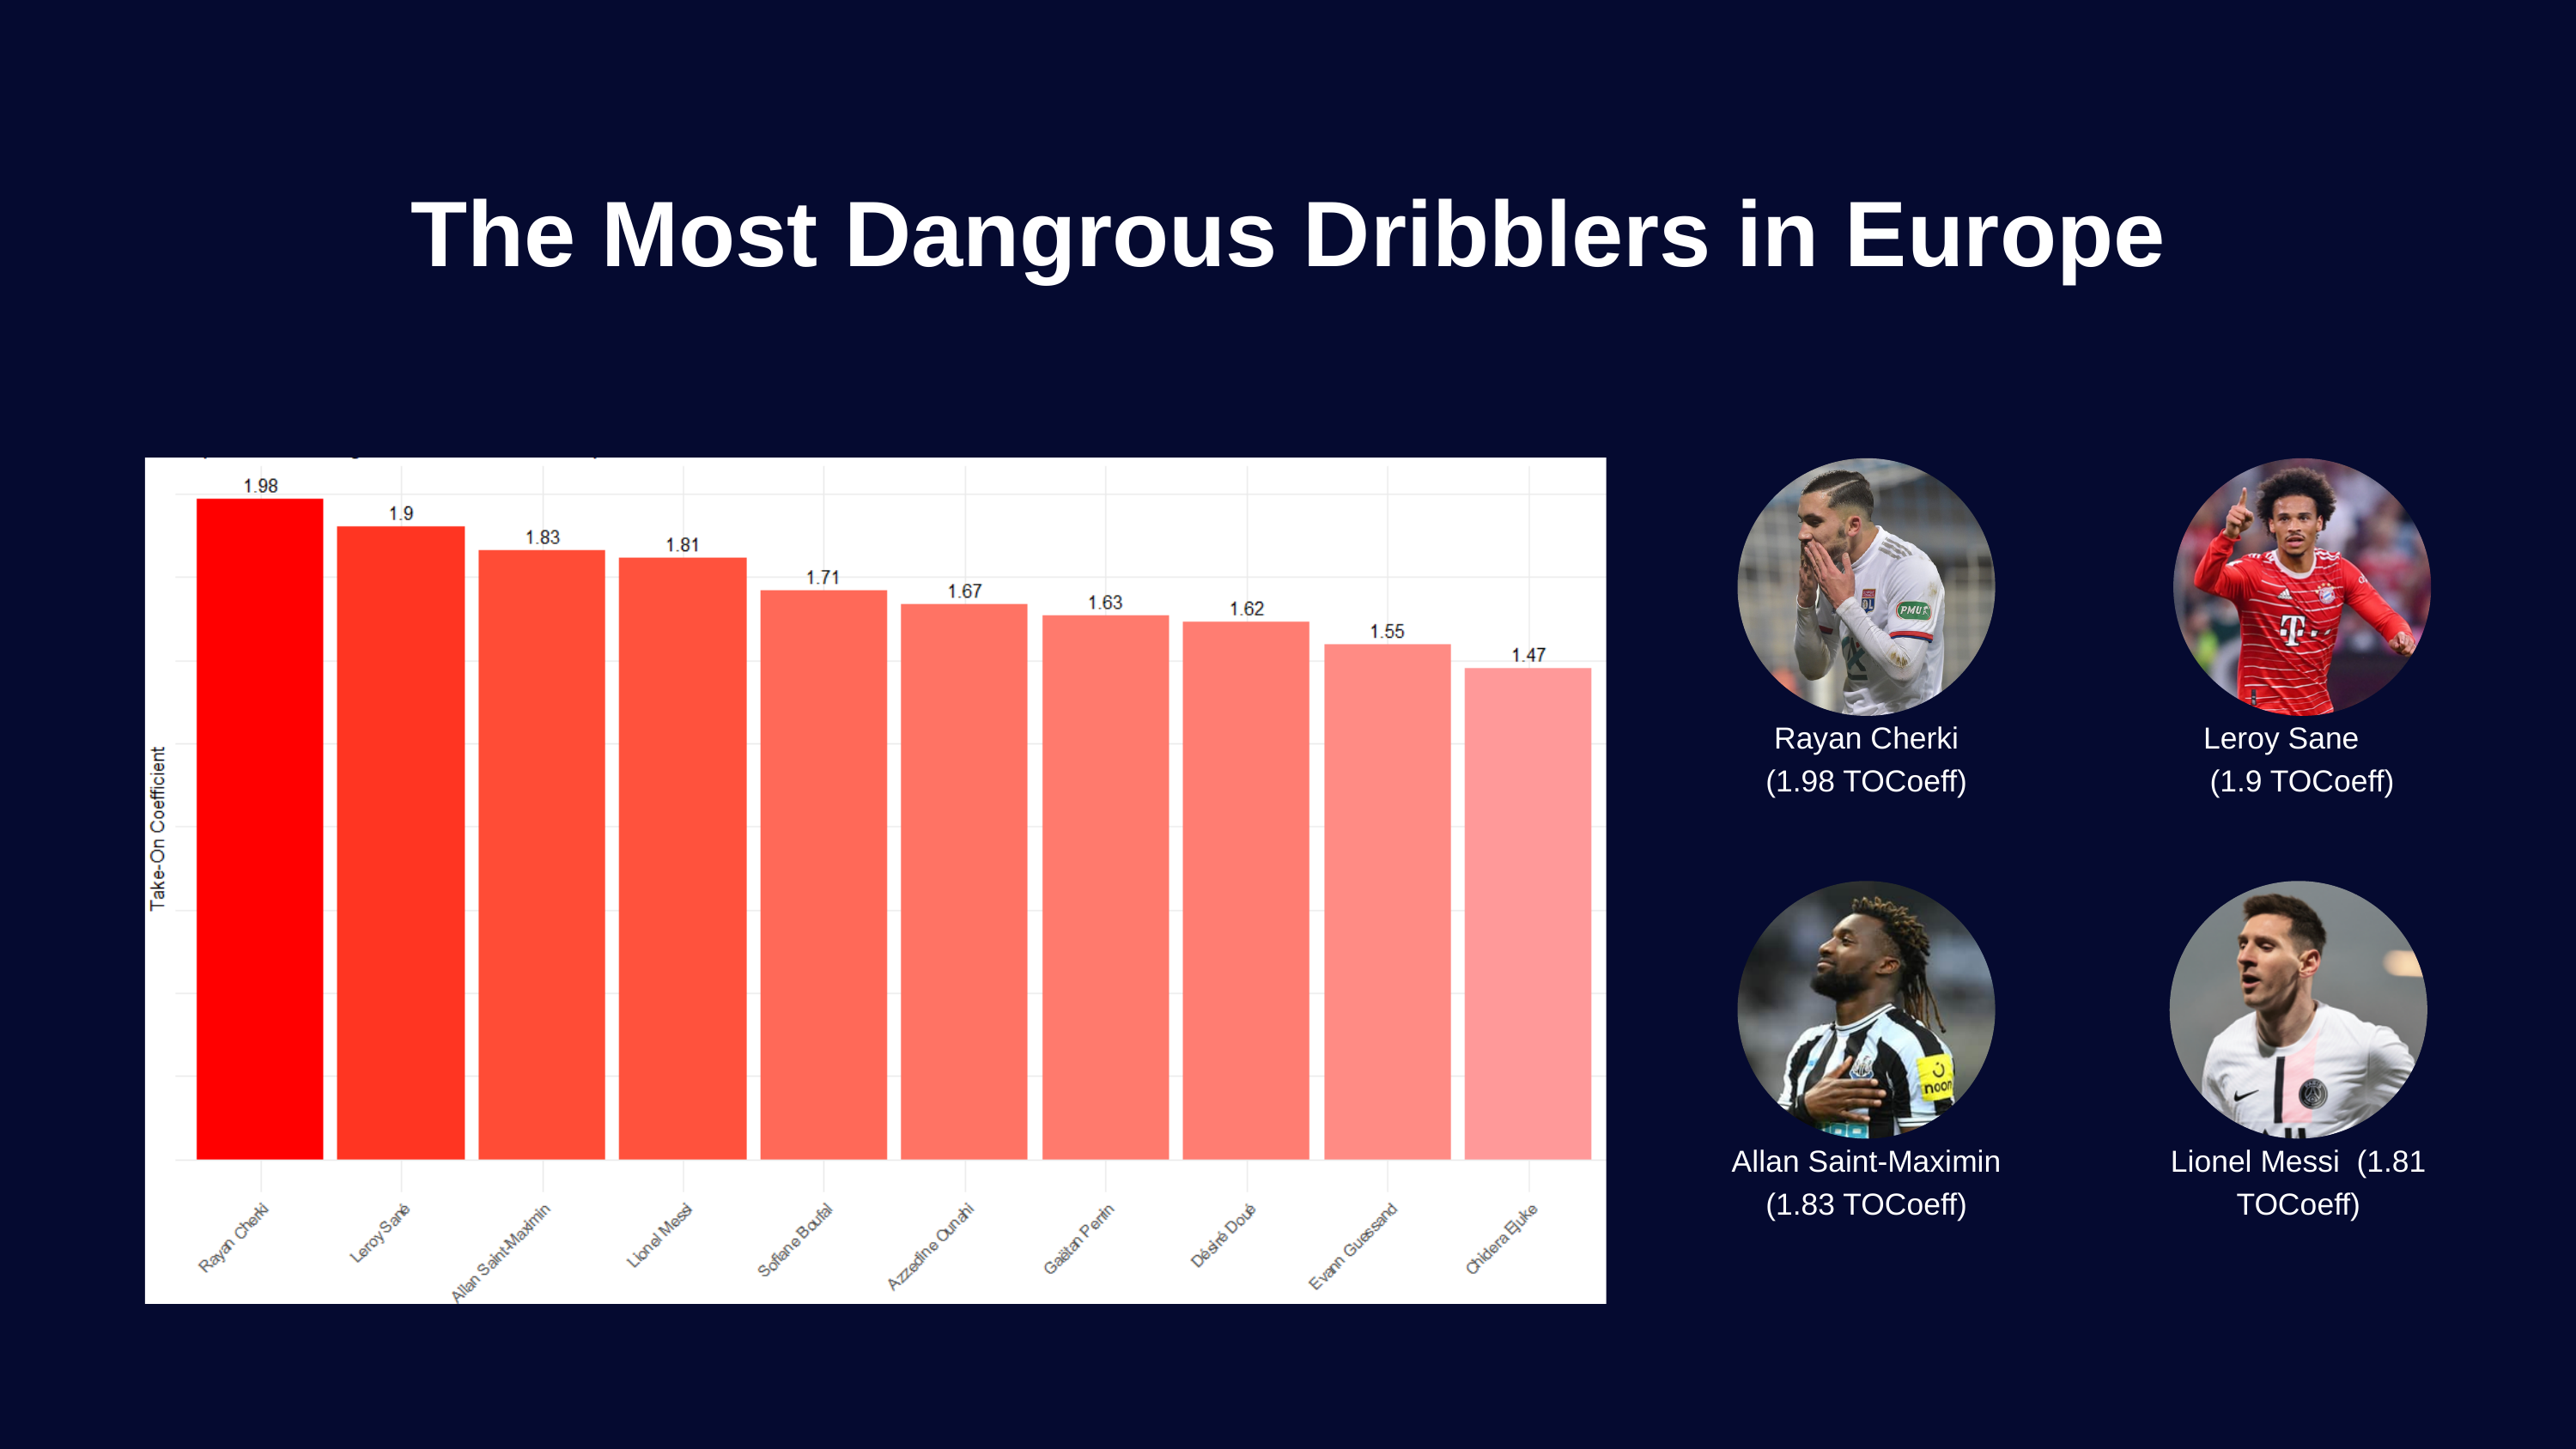

The Most Dangrous Dribblers in Europe

Rayan Cherki (1.98 TOCoeff)

Leroy Sane      (1.9 TOCoeff)

Allan Saint-Maximin (1.83 TOCoeff)

Lionel Messi  (1.81 TOCoeff)